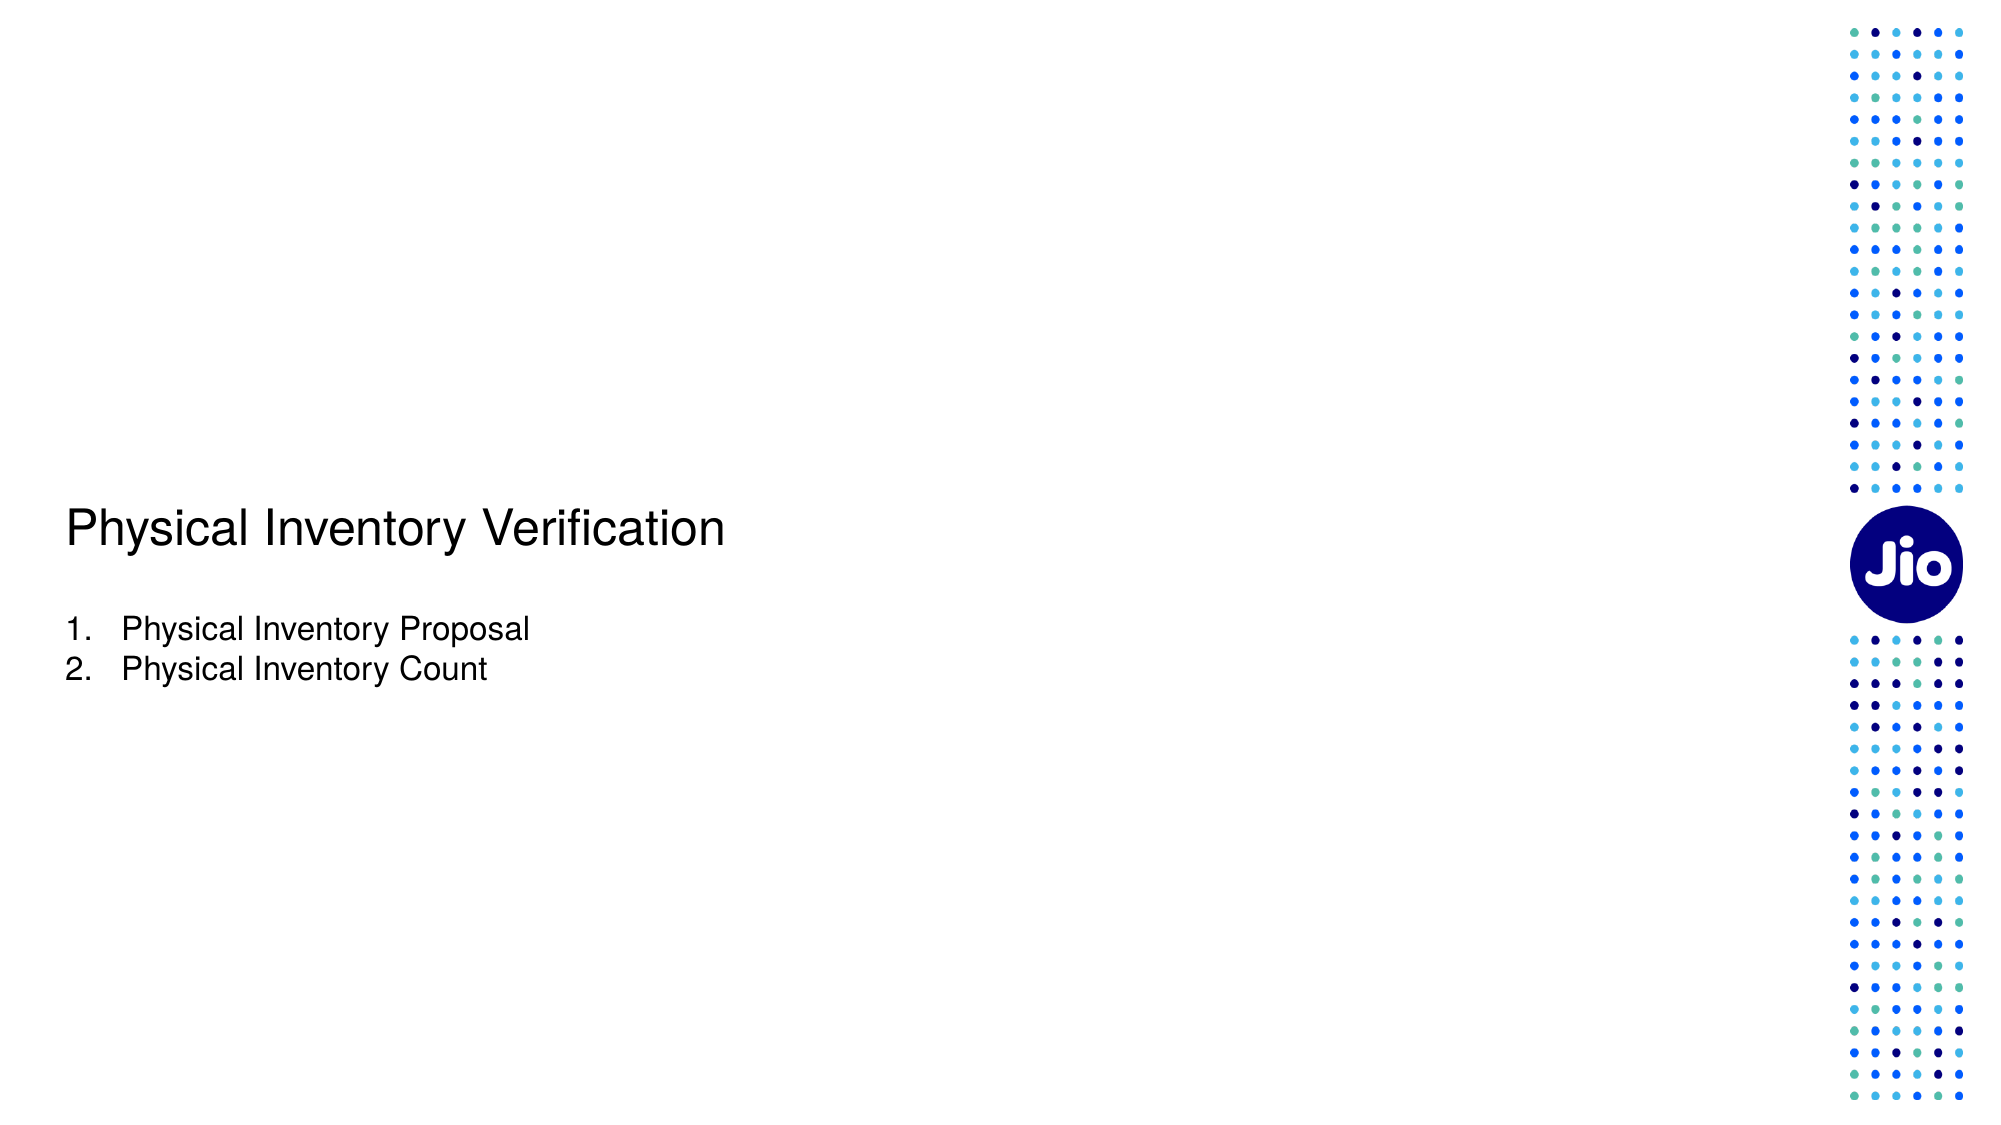

Physical Inventory Verification
Physical Inventory Proposal
Physical Inventory Count